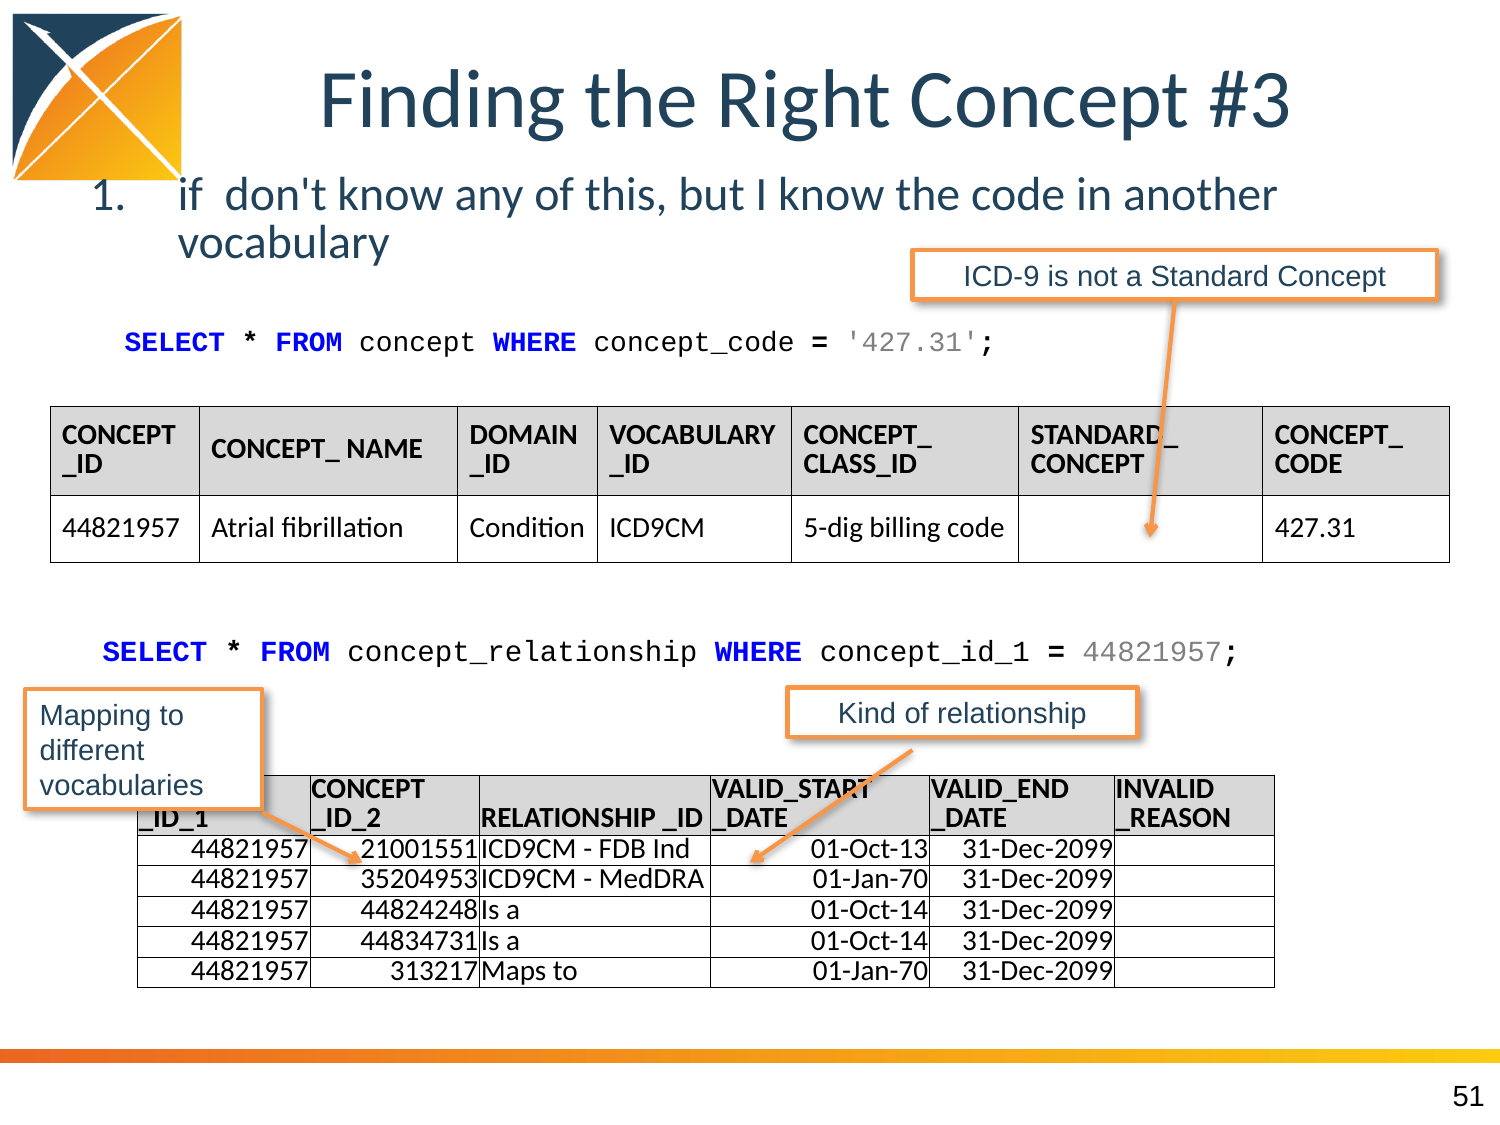

# Finding the Right Concept #3
if  don't know any of this, but I know the code in another vocabulary

SELECT * FROM concept WHERE concept_code = '427.31';

ICD-9 is not a Standard Concept
| CONCEPT \_ID | CONCEPT\_ NAME | DOMAIN \_ID | VOCABULARY \_ID | CONCEPT\_ CLASS\_ID | STANDARD\_ CONCEPT | CONCEPT\_ CODE |
| --- | --- | --- | --- | --- | --- | --- |
| 44821957 | Atrial fibrillation | Condition | ICD9CM | 5-dig billing code |  | 427.31 |
SELECT * FROM concept_relationship WHERE concept_id_1 = 44821957;
Kind of relationship
Mapping to different vocabularies
| CONCEPT \_ID\_1 | CONCEPT \_ID\_2 | RELATIONSHIP \_ID | VALID\_START \_DATE | VALID\_END \_DATE | INVALID \_REASON |
| --- | --- | --- | --- | --- | --- |
| 44821957 | 21001551 | ICD9CM - FDB Ind | 01-Oct-13 | 31-Dec-2099 |  |
| 44821957 | 35204953 | ICD9CM - MedDRA | 01-Jan-70 | 31-Dec-2099 |  |
| 44821957 | 44824248 | Is a | 01-Oct-14 | 31-Dec-2099 |  |
| 44821957 | 44834731 | Is a | 01-Oct-14 | 31-Dec-2099 |  |
| 44821957 | 313217 | Maps to | 01-Jan-70 | 31-Dec-2099 |  |
51